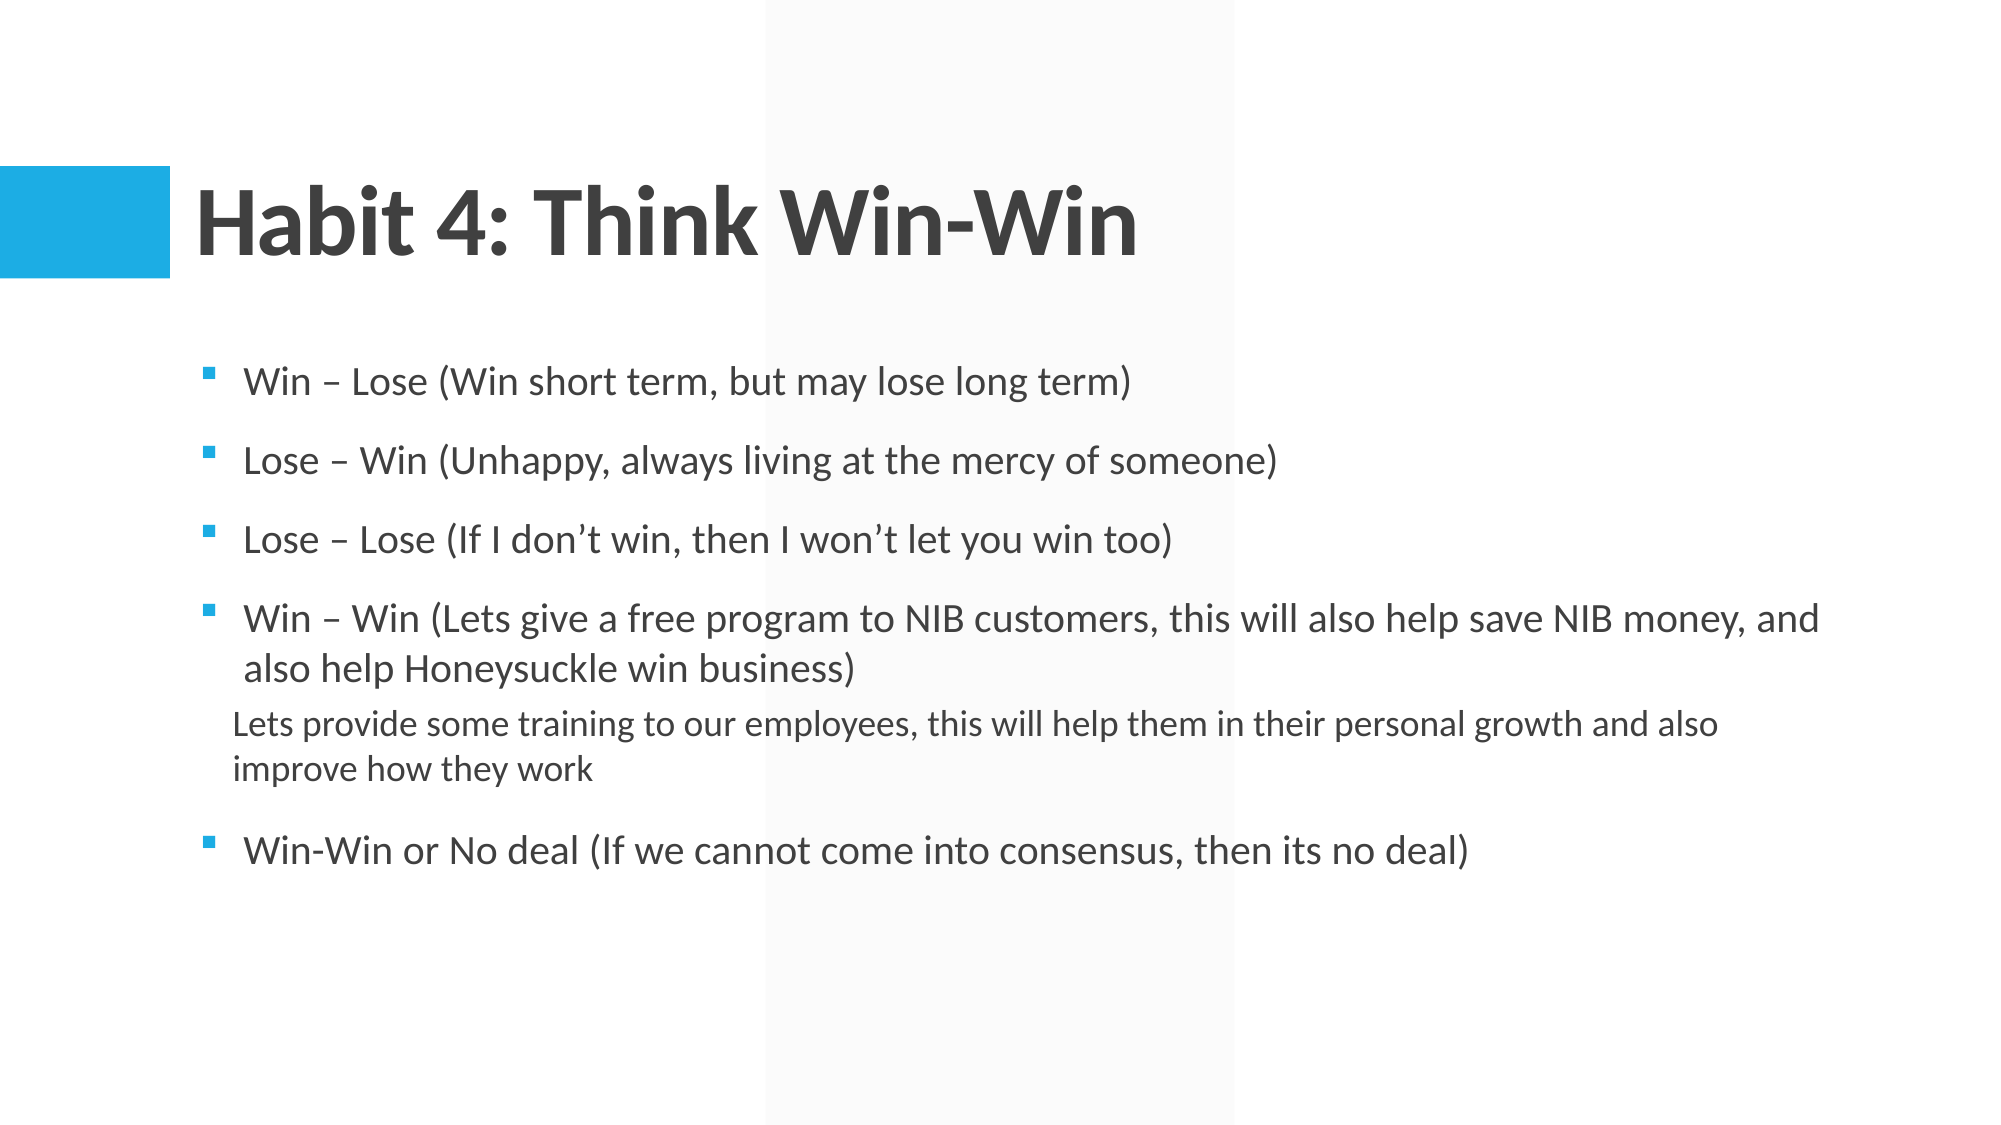

# Habit 4: Think Win-Win
Win – Lose (Win short term, but may lose long term)
Lose – Win (Unhappy, always living at the mercy of someone)
Lose – Lose (If I don’t win, then I won’t let you win too)
Win – Win (Lets give a free program to NIB customers, this will also help save NIB money, and also help Honeysuckle win business)
Lets provide some training to our employees, this will help them in their personal growth and also improve how they work
Win-Win or No deal (If we cannot come into consensus, then its no deal)